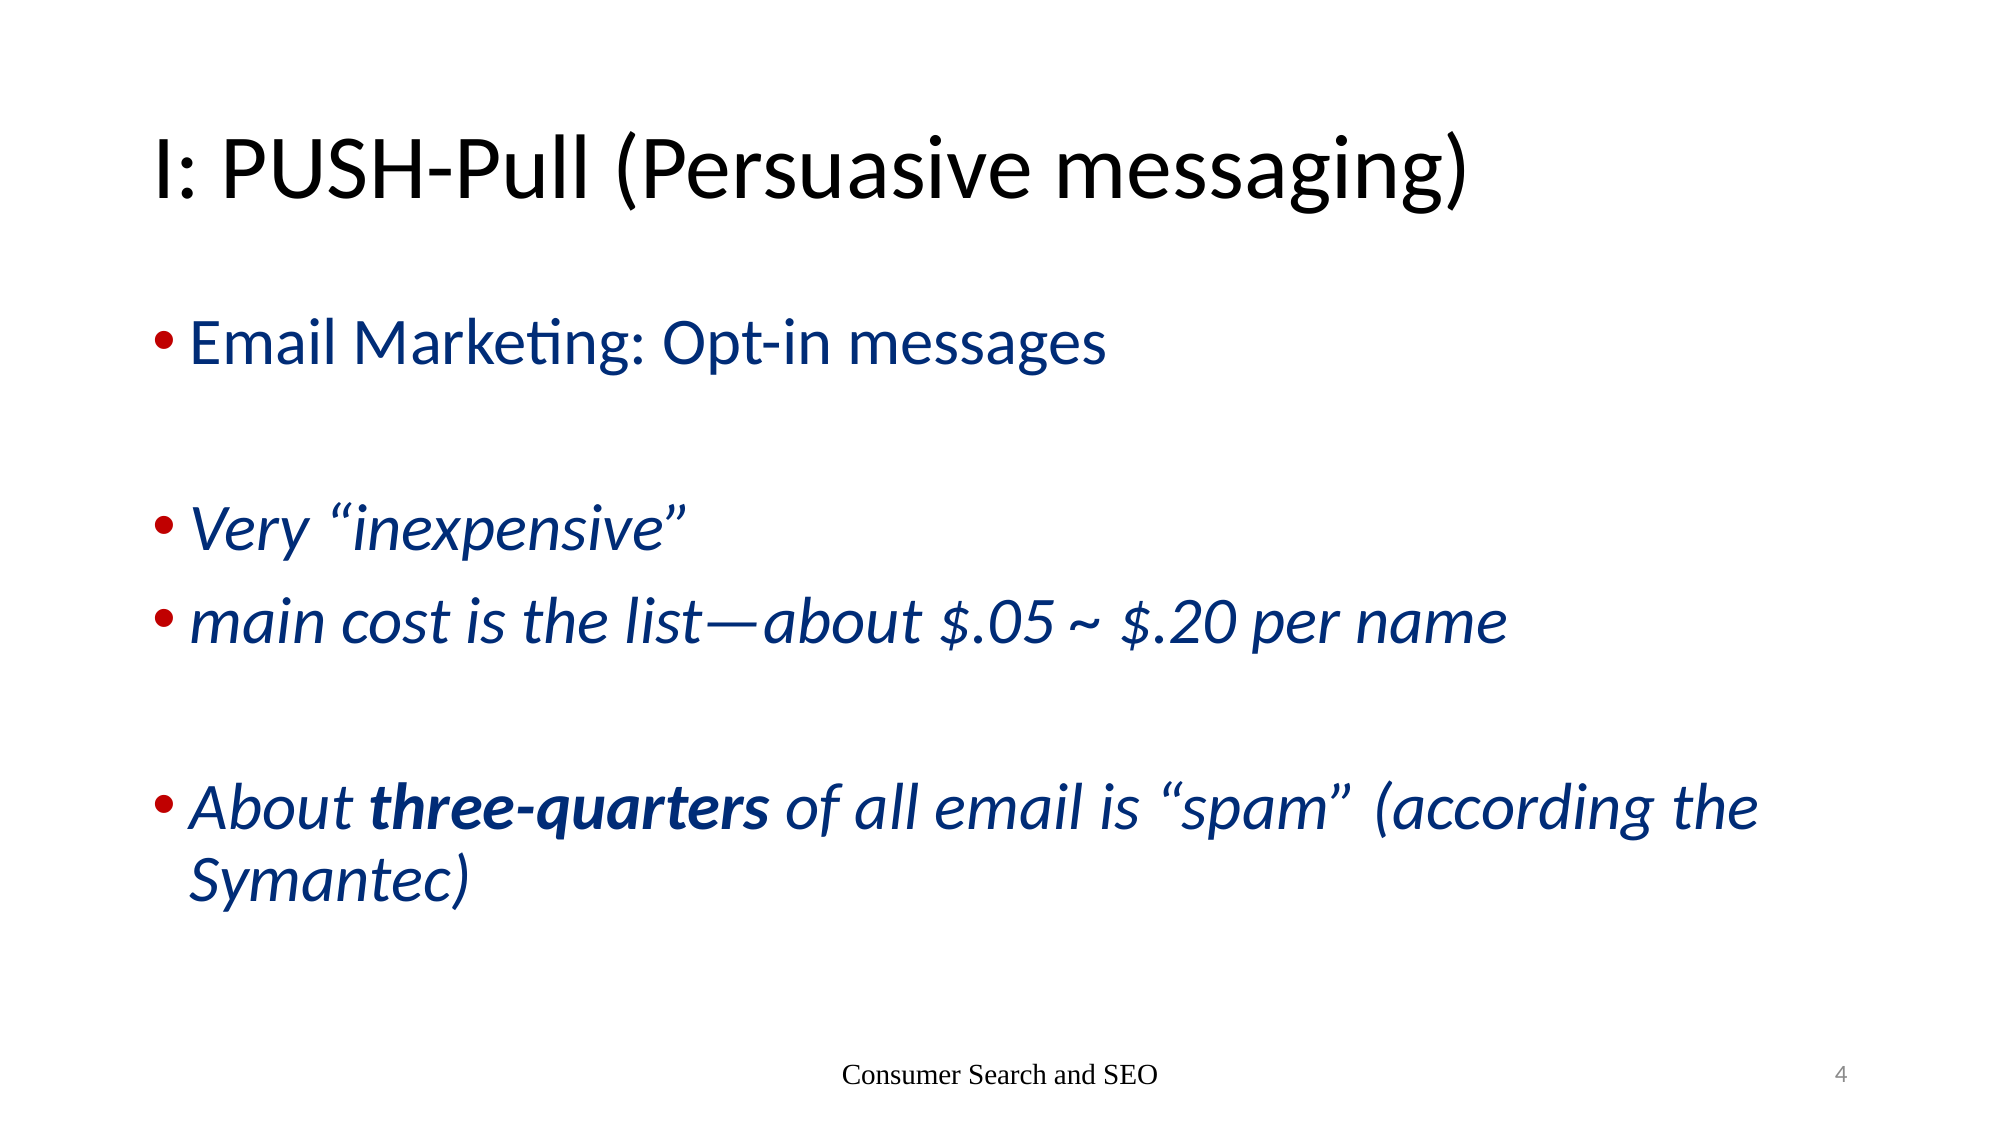

# I: PUSH-Pull (Persuasive messaging)
Email Marketing: Opt-in messages

Very “inexpensive”
main cost is the list—about $.05 ~ $.20 per name

About three-quarters of all email is “spam” (according the Symantec)
Consumer Search and SEO
4